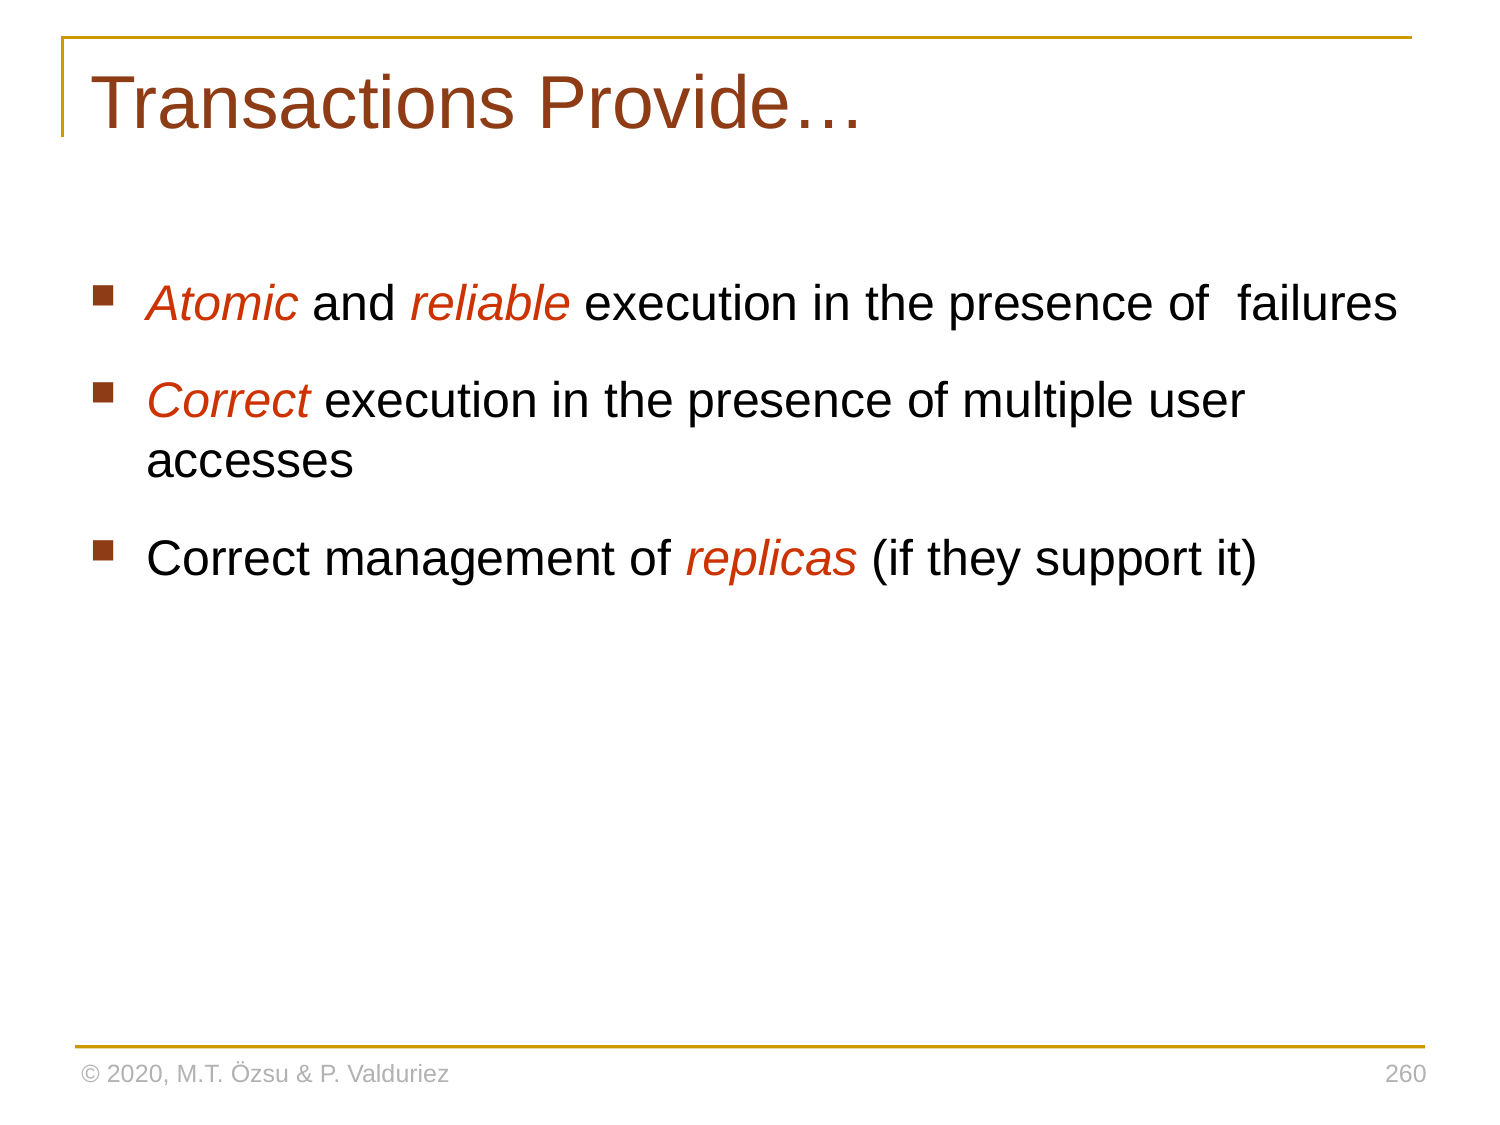

# Transactions Provide…
Atomic and reliable execution in the presence of  failures
Correct execution in the presence of multiple user accesses
Correct management of replicas (if they support it)
© 2020, M.T. Özsu & P. Valduriez
260